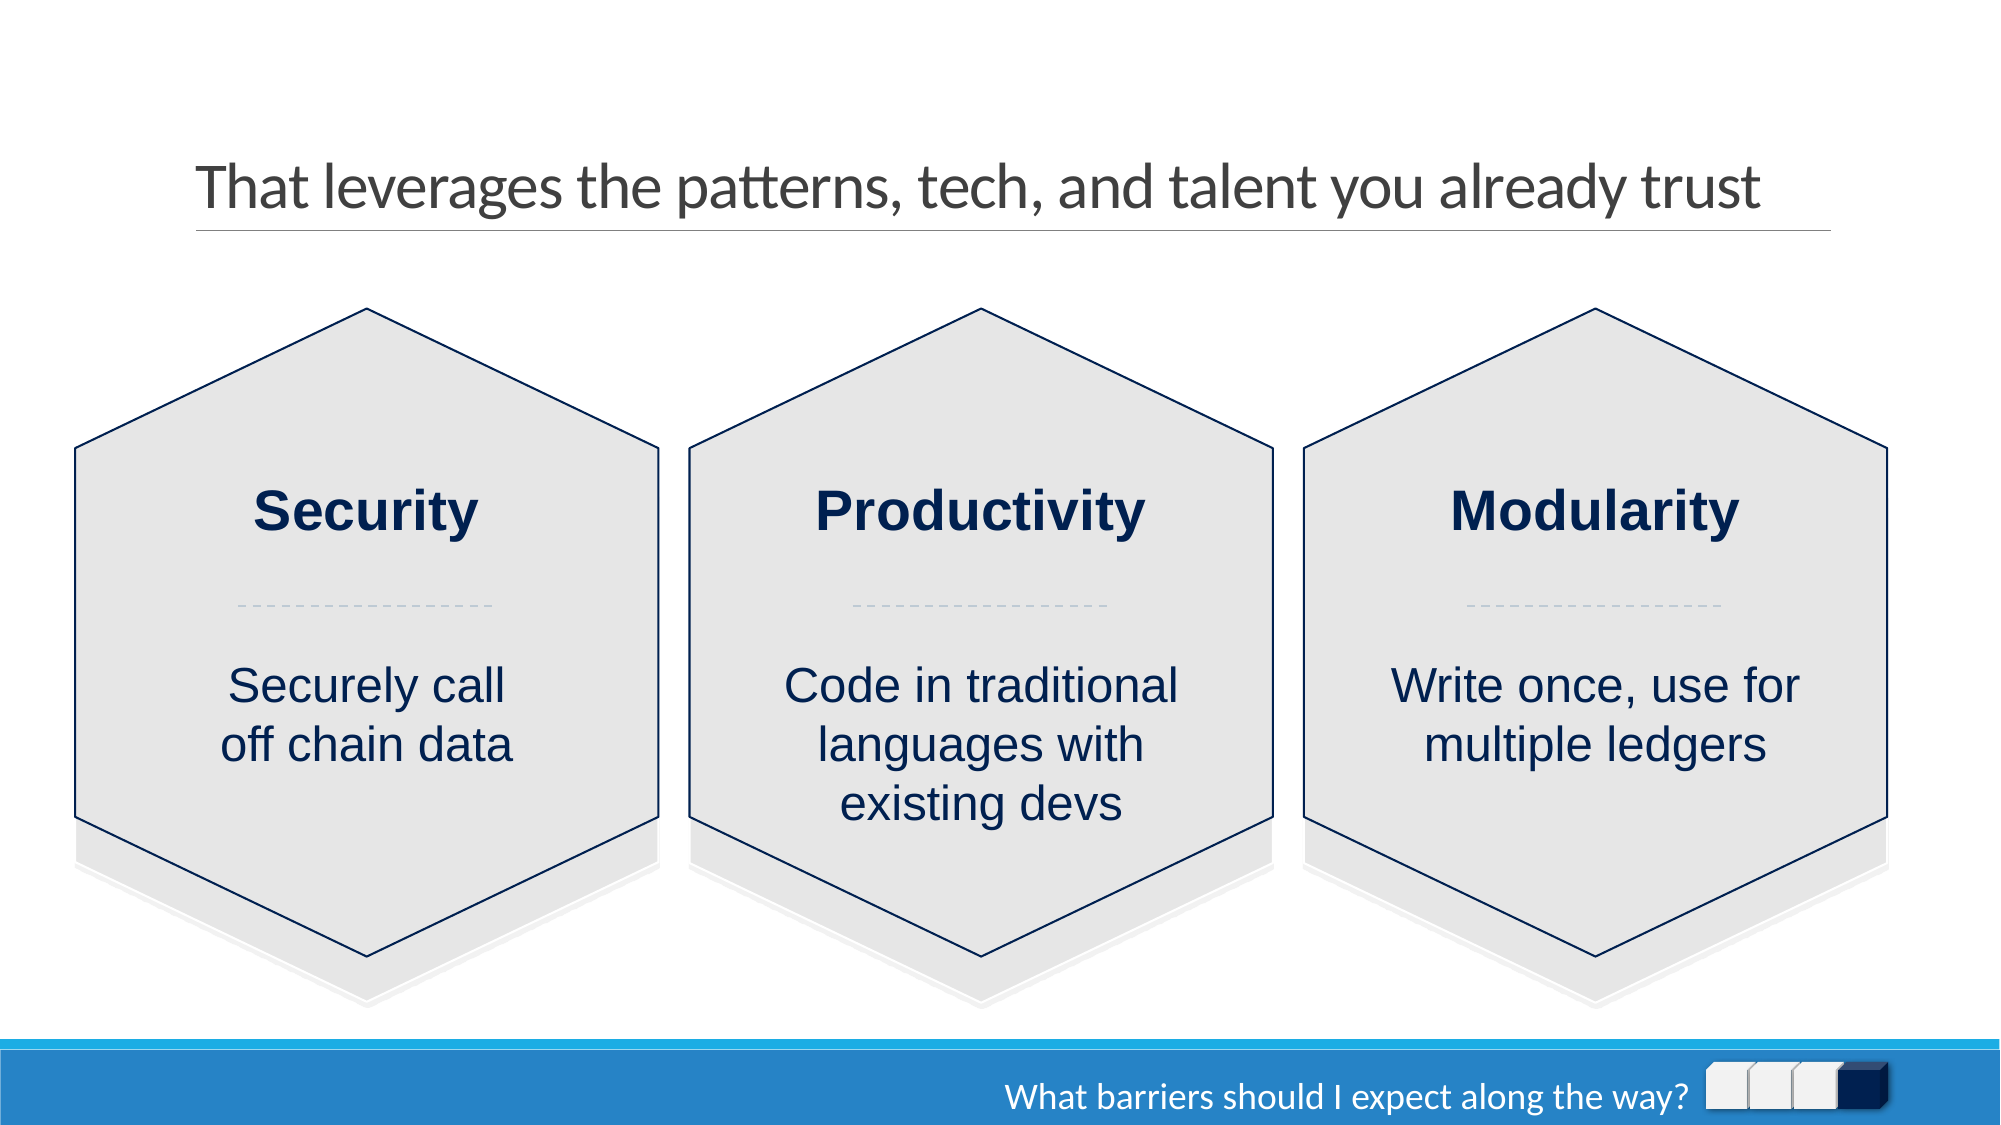

# That leverages the patterns, tech, and talent you already trust
Securely call
off chain data
Code in traditional languages with
existing devs
Write once, use for multiple ledgers

Security
Productivity
Modularity

What barriers should I expect along the way?